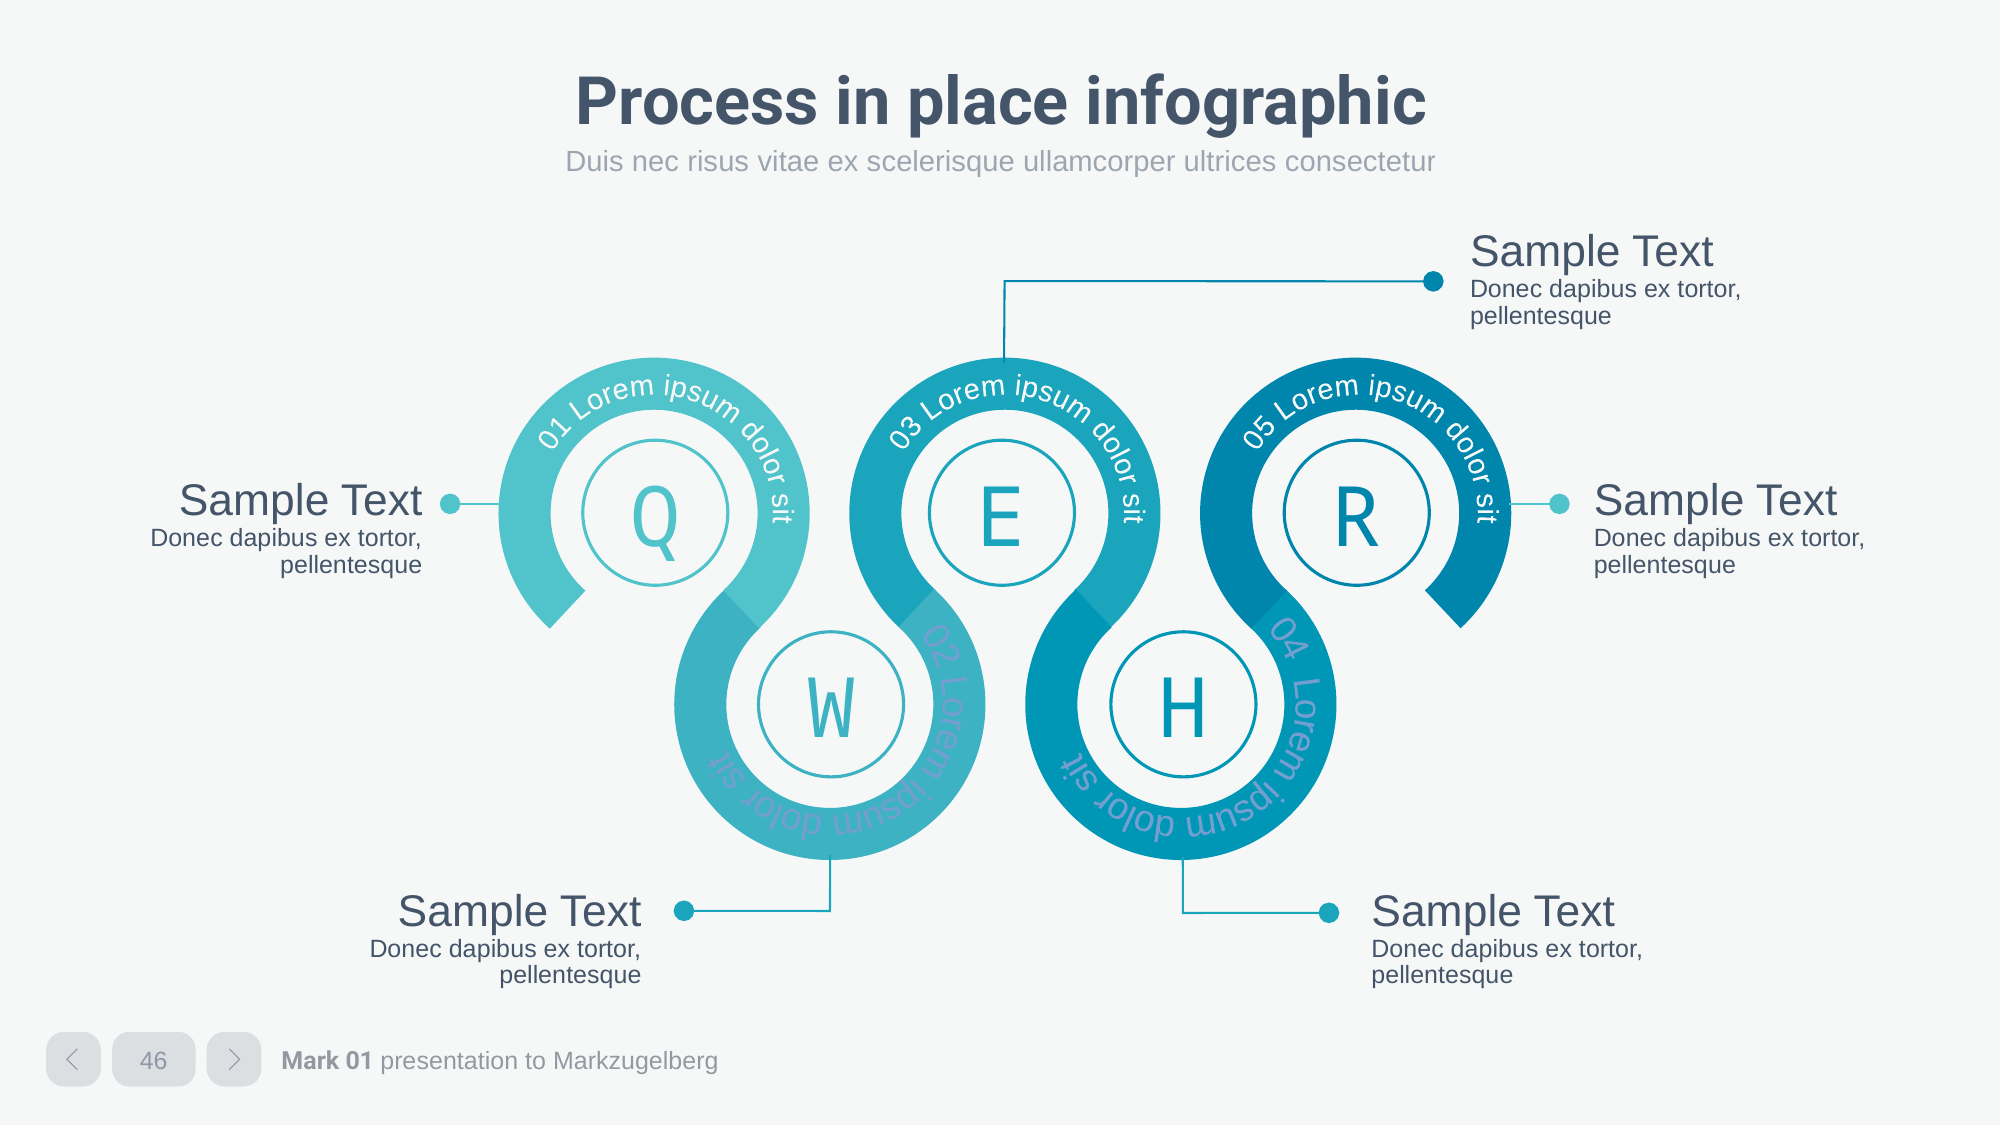

# Process in place infographic
Duis nec risus vitae ex scelerisque ullamcorper ultrices consectetur
Sample Text
Donec dapibus ex tortor, pellentesque

03 Lorem ipsum dolor sit
05 Lorem ipsum dolor sit
01 Lorem ipsum dolor sit
Q
E
R
Sample Text
Donec dapibus ex tortor, pellentesque
Sample Text
Donec dapibus ex tortor, pellentesque

                    02 Lorem ipsum dolor sit

                   04  Lorem ipsum dolor sit
W
H

Sample Text
Donec dapibus ex tortor, pellentesque
Sample Text
Donec dapibus ex tortor, pellentesque